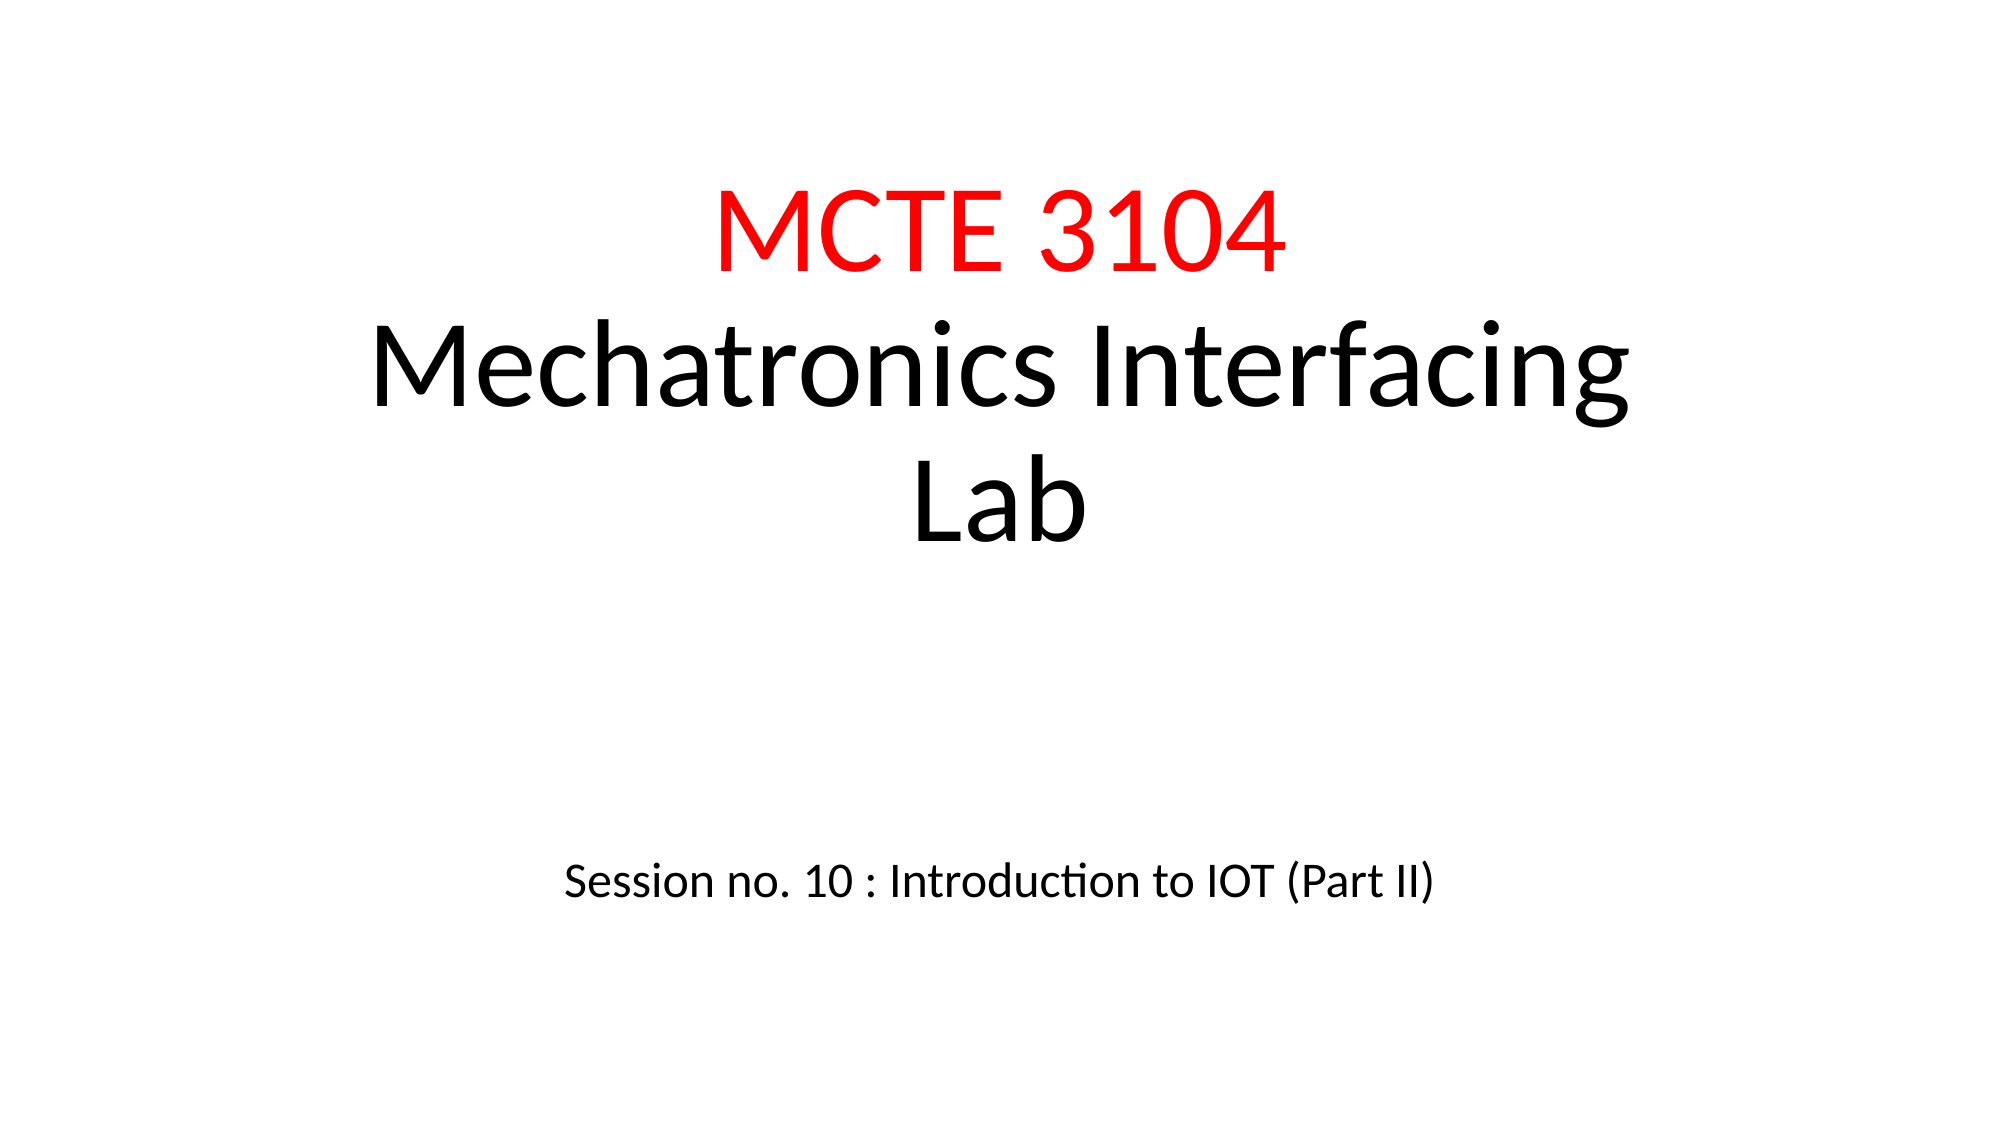

# MCTE 3104 Mechatronics Interfacing Lab
Session no. 10 : Introduction to IOT (Part II)